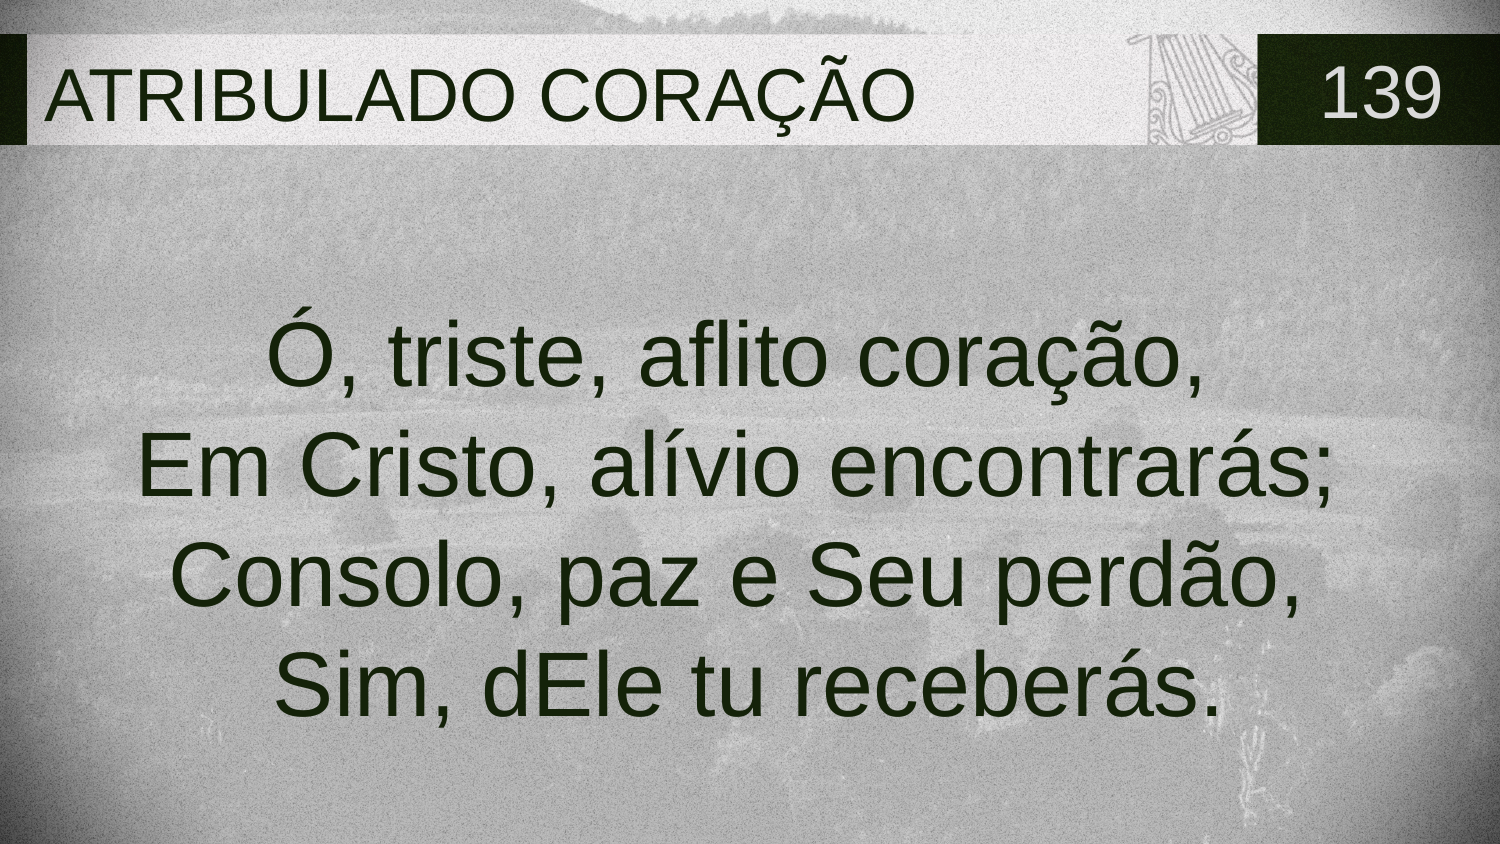

# ATRIBULADO CORAÇÃO
139
Ó, triste, aflito coração,
Em Cristo, alívio encontrarás;
Consolo, paz e Seu perdão,
Sim, dEle tu receberás.